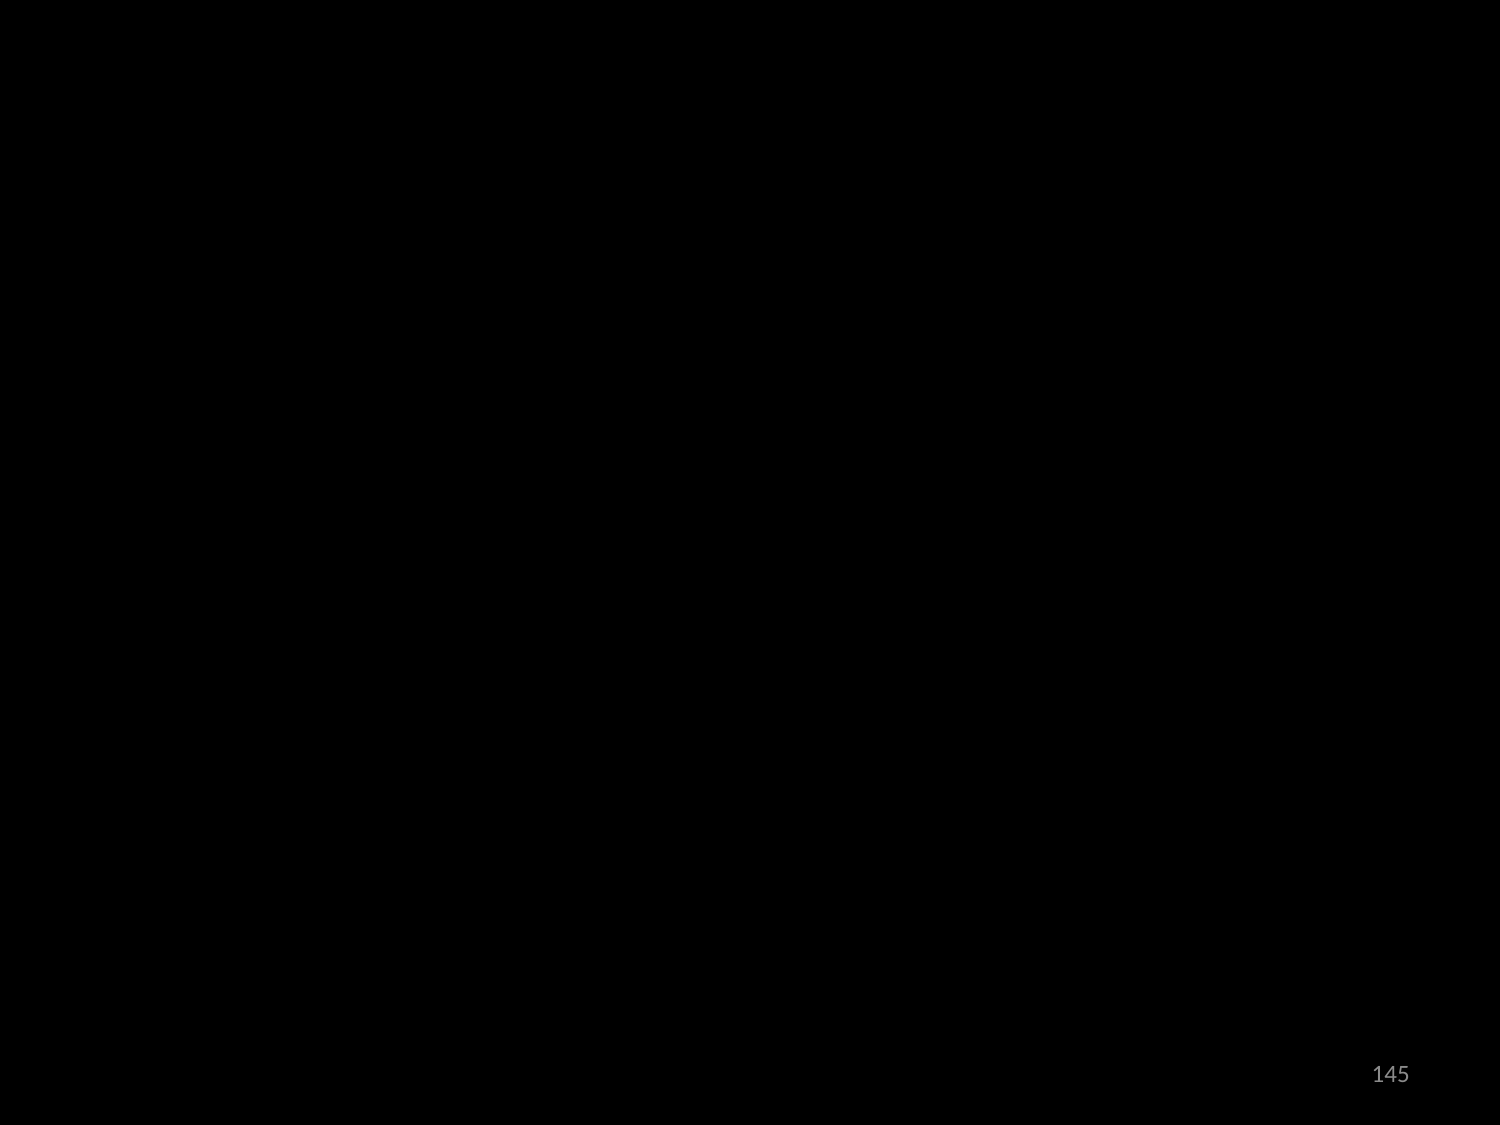

# 1. Process & Architecture Creating a Big Ball of Mud

145